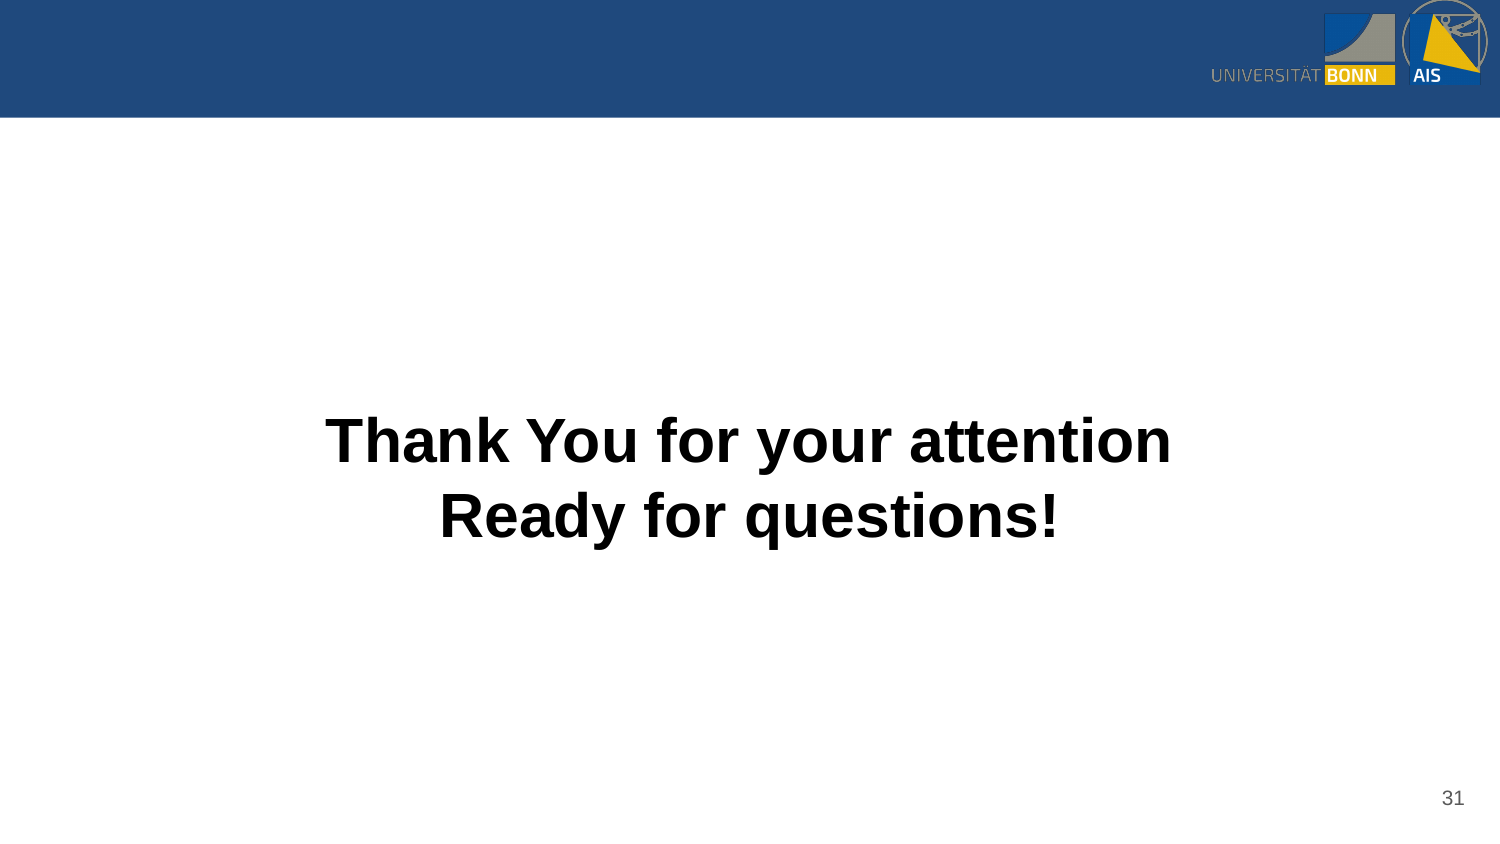

Thank You for your attention
Ready for questions!
31